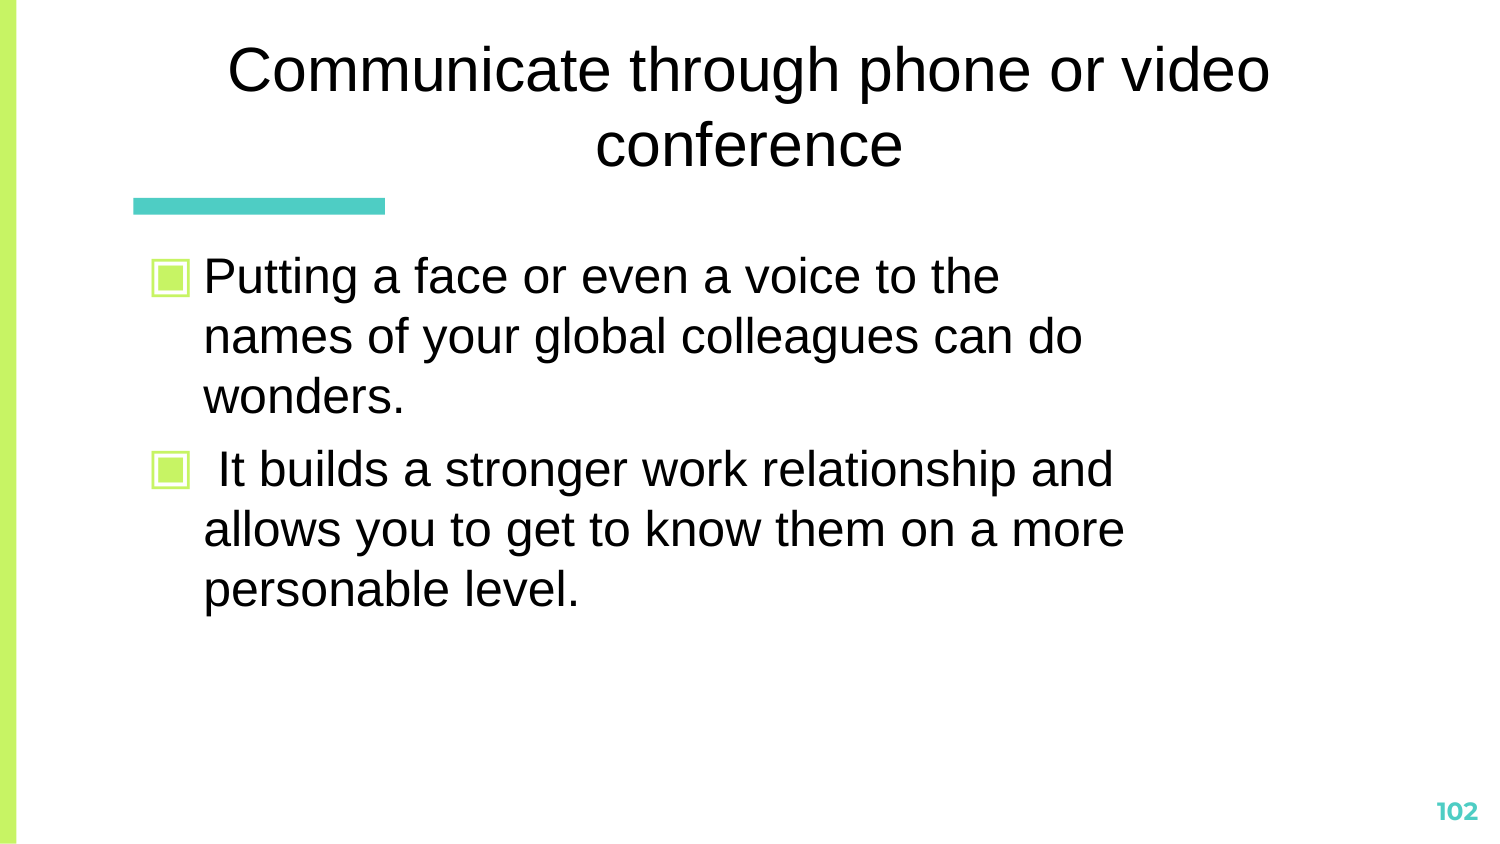

# Communicate through phone or video conference
Putting a face or even a voice to the names of your global colleagues can do wonders.
 It builds a stronger work relationship and allows you to get to know them on a more personable level.
102